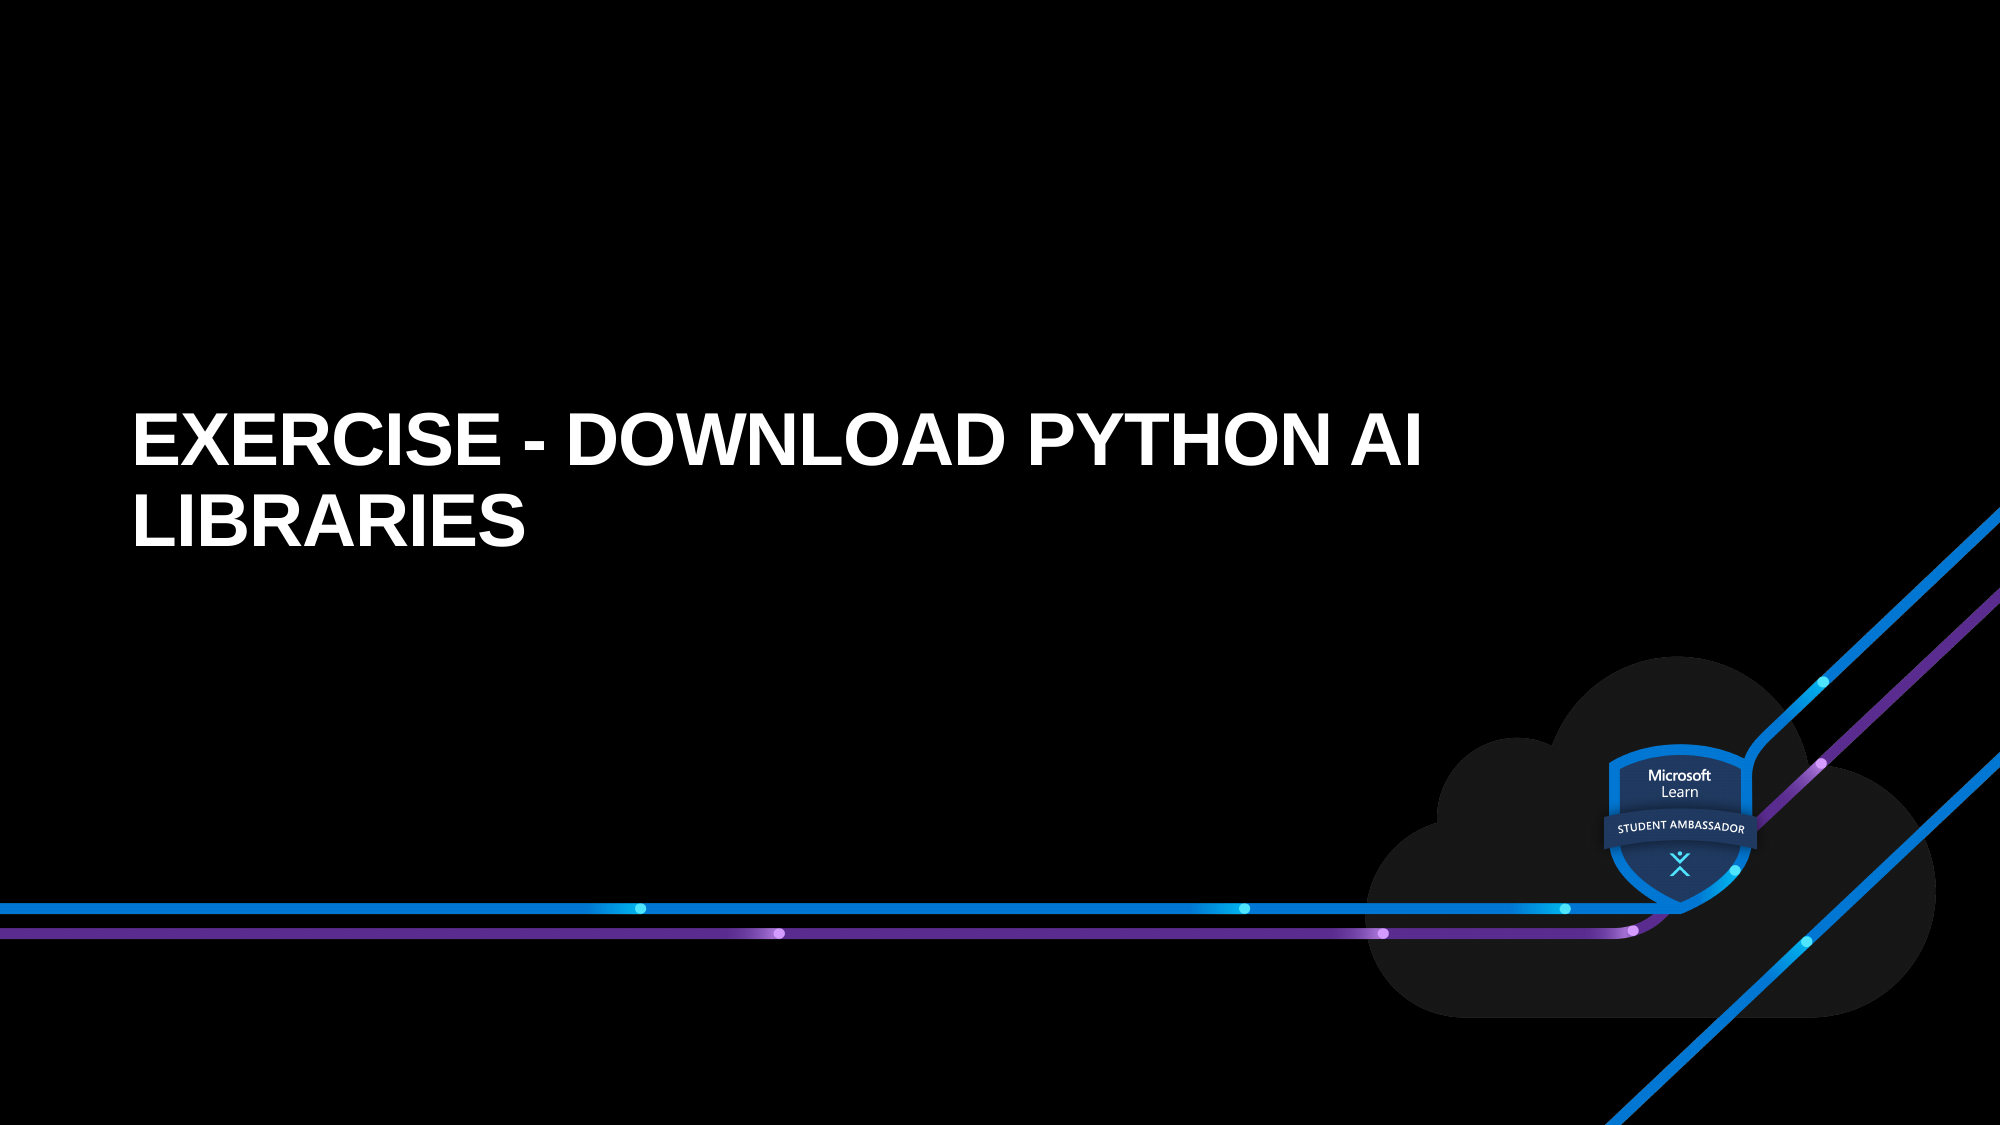

# Exercise - Download Python AI libraries